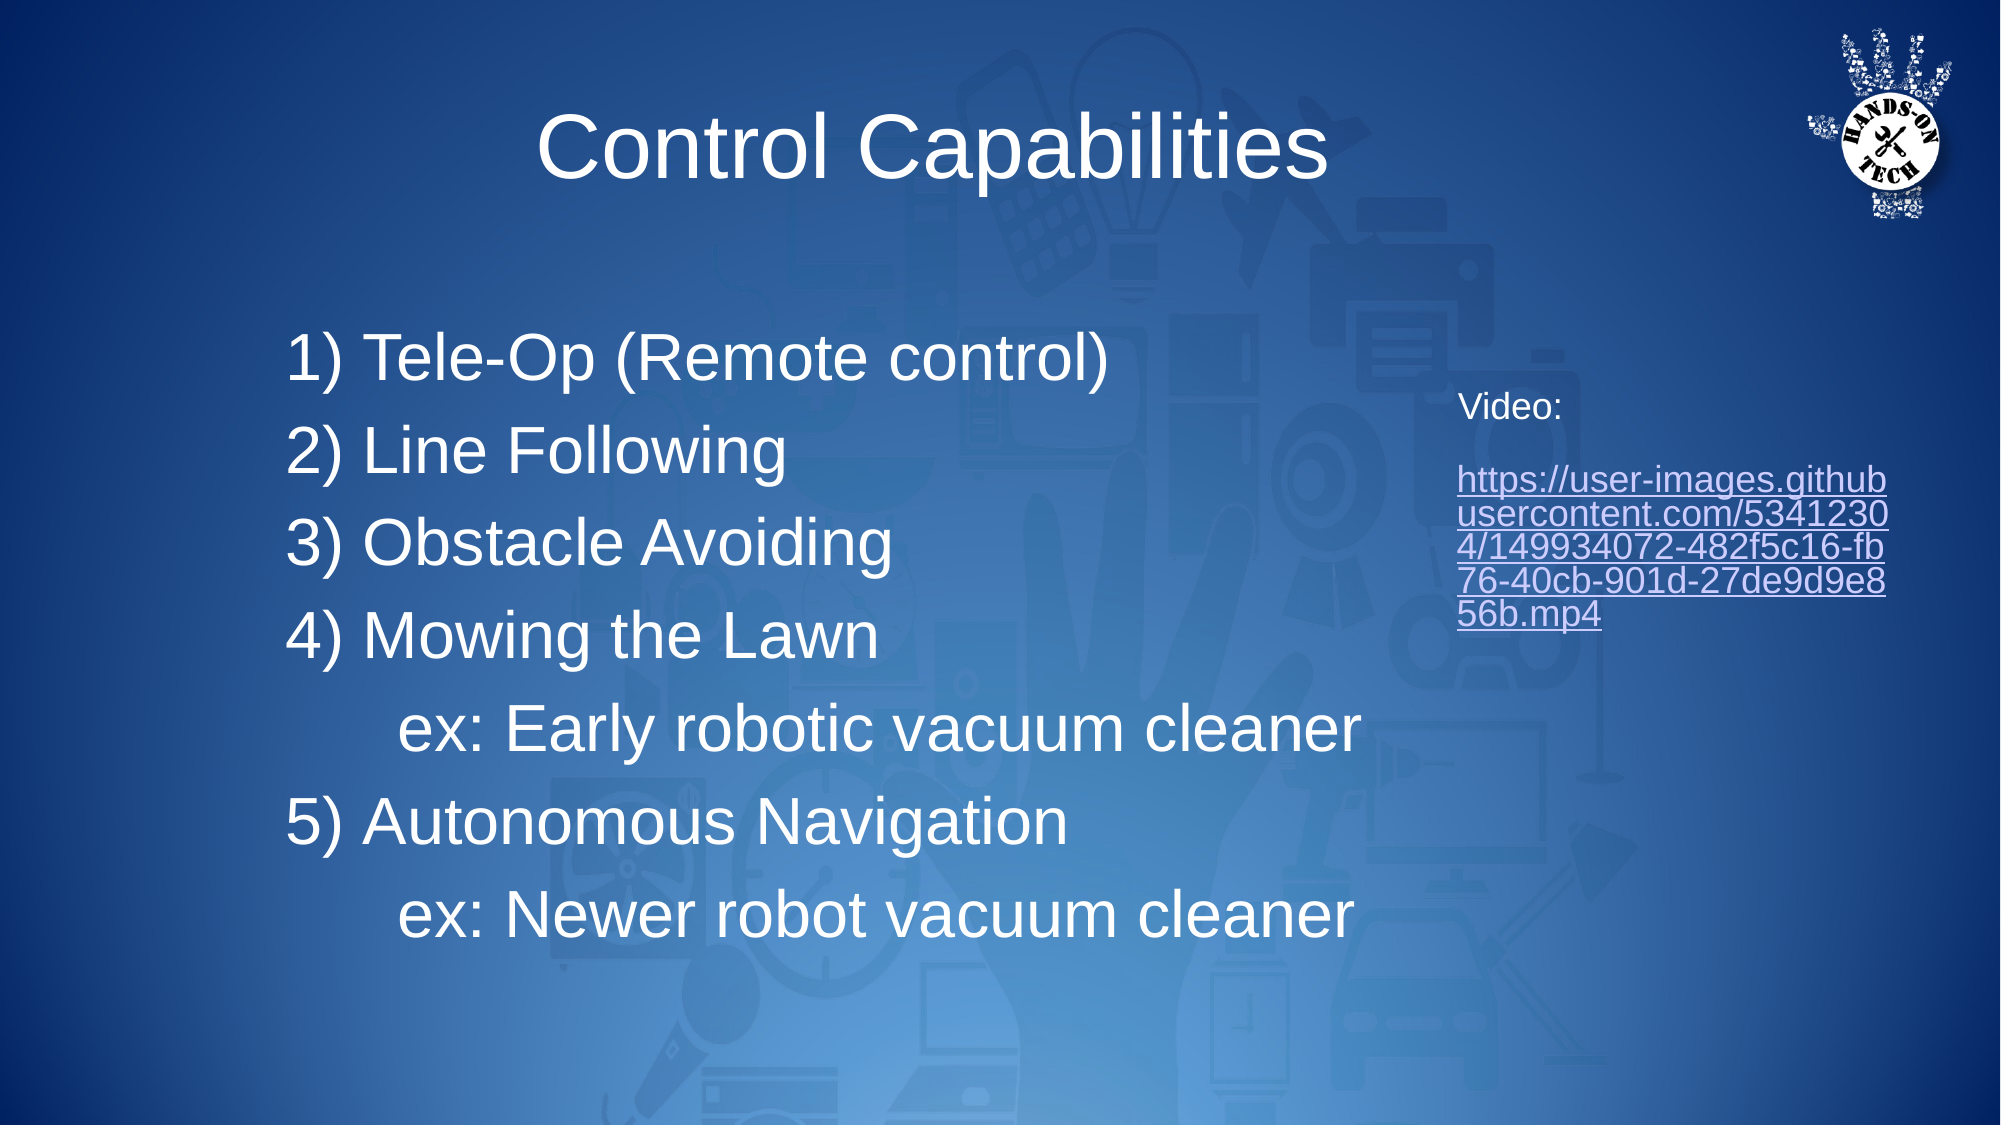

Control Capabilities
 Tele-Op (Remote control)
 Line Following
 Obstacle Avoiding
 Mowing the Lawn
  ex: Early robotic vacuum cleaner
 Autonomous Navigation
  ex: Newer robot vacuum cleaner

Video:

https://user-images.githubusercontent.com/53412304/149934072-482f5c16-fb76-40cb-901d-27de9d9e856b.mp4